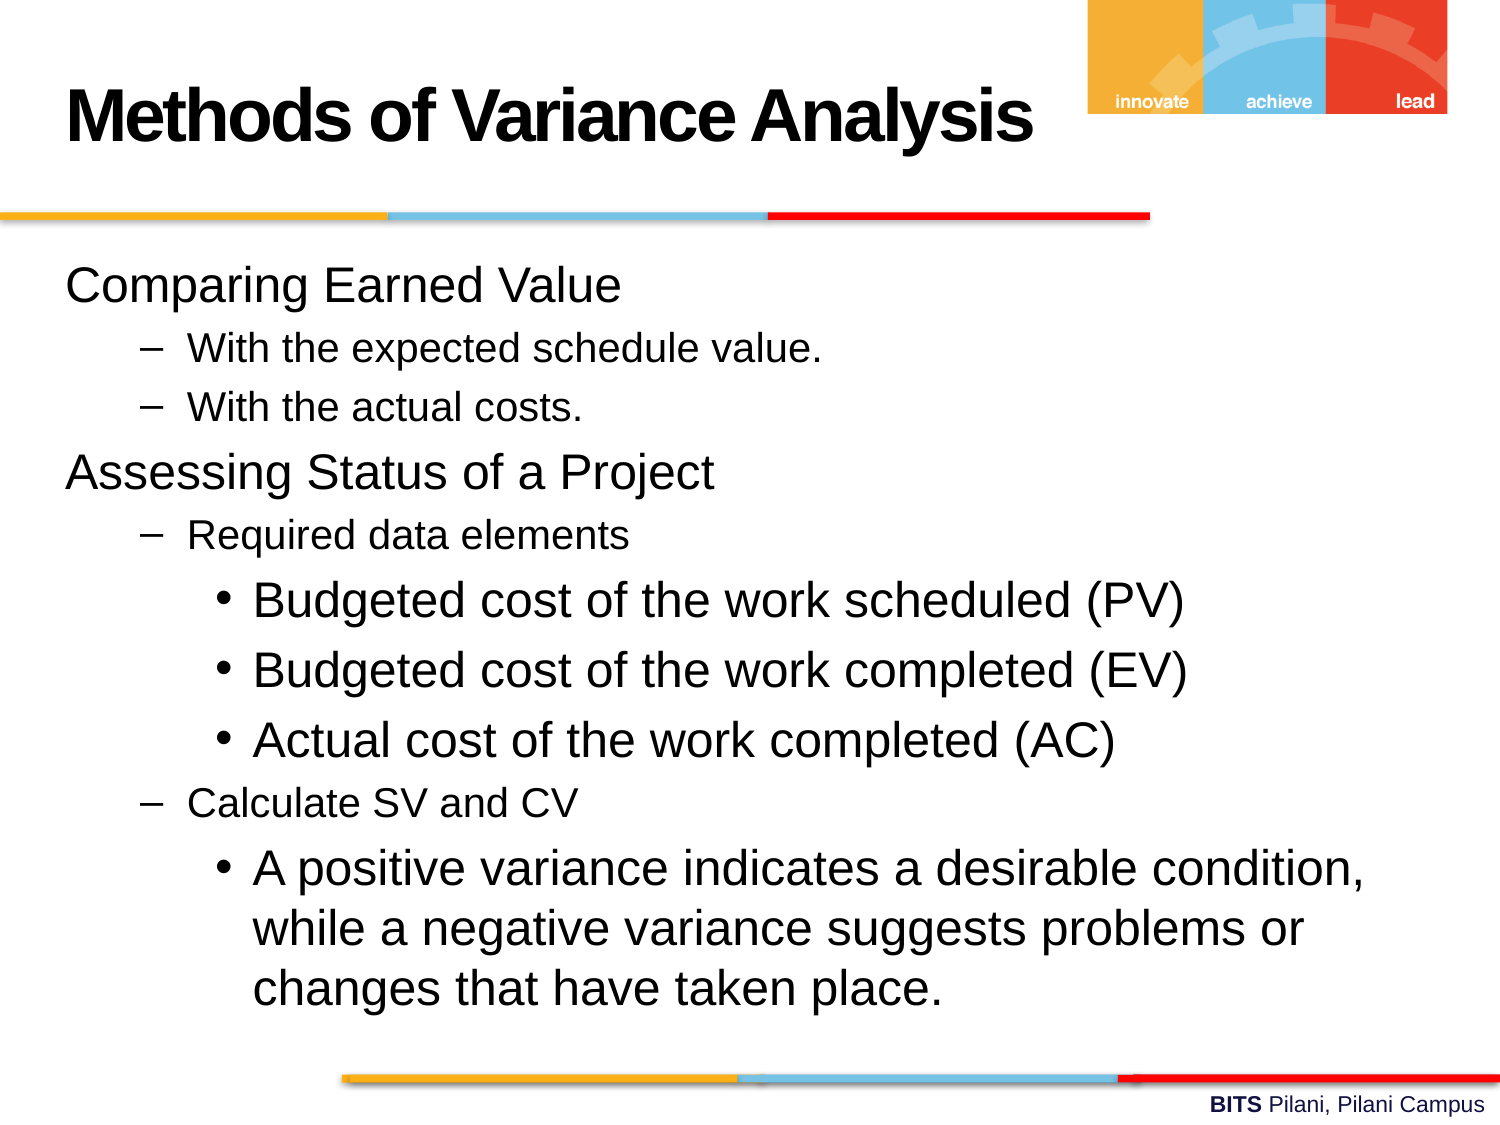

Methods of Variance Analysis
Comparing Earned Value
With the expected schedule value.
With the actual costs.
Assessing Status of a Project
Required data elements
Budgeted cost of the work scheduled (PV)
Budgeted cost of the work completed (EV)
Actual cost of the work completed (AC)
Calculate SV and CV
A positive variance indicates a desirable condition,
while a negative variance suggests problems or
changes that have taken place.